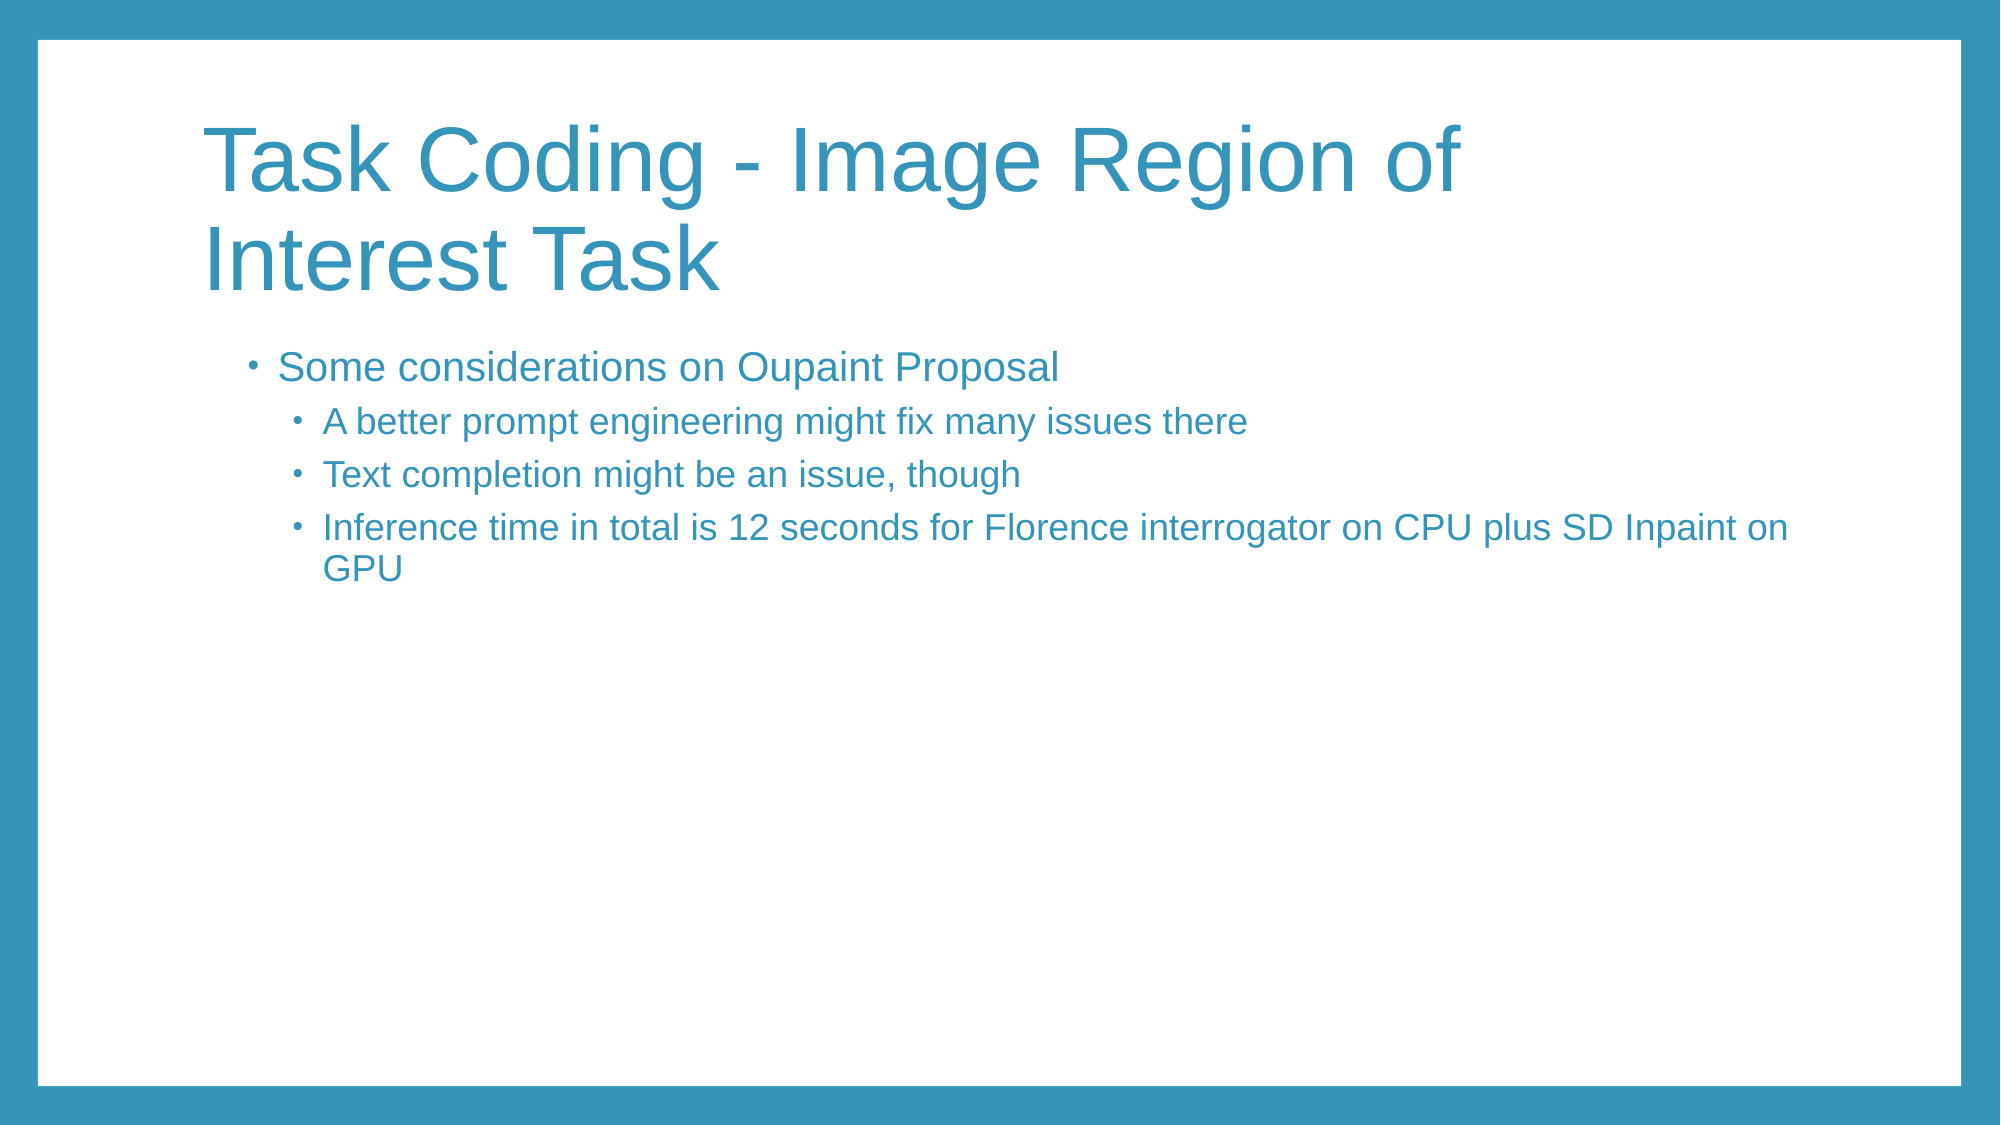

# Task Coding - Image Region of Interest Task
Some considerations on Oupaint Proposal
A better prompt engineering might fix many issues there
Text completion might be an issue, though
Inference time in total is 12 seconds for Florence interrogator on CPU plus SD Inpaint on GPU